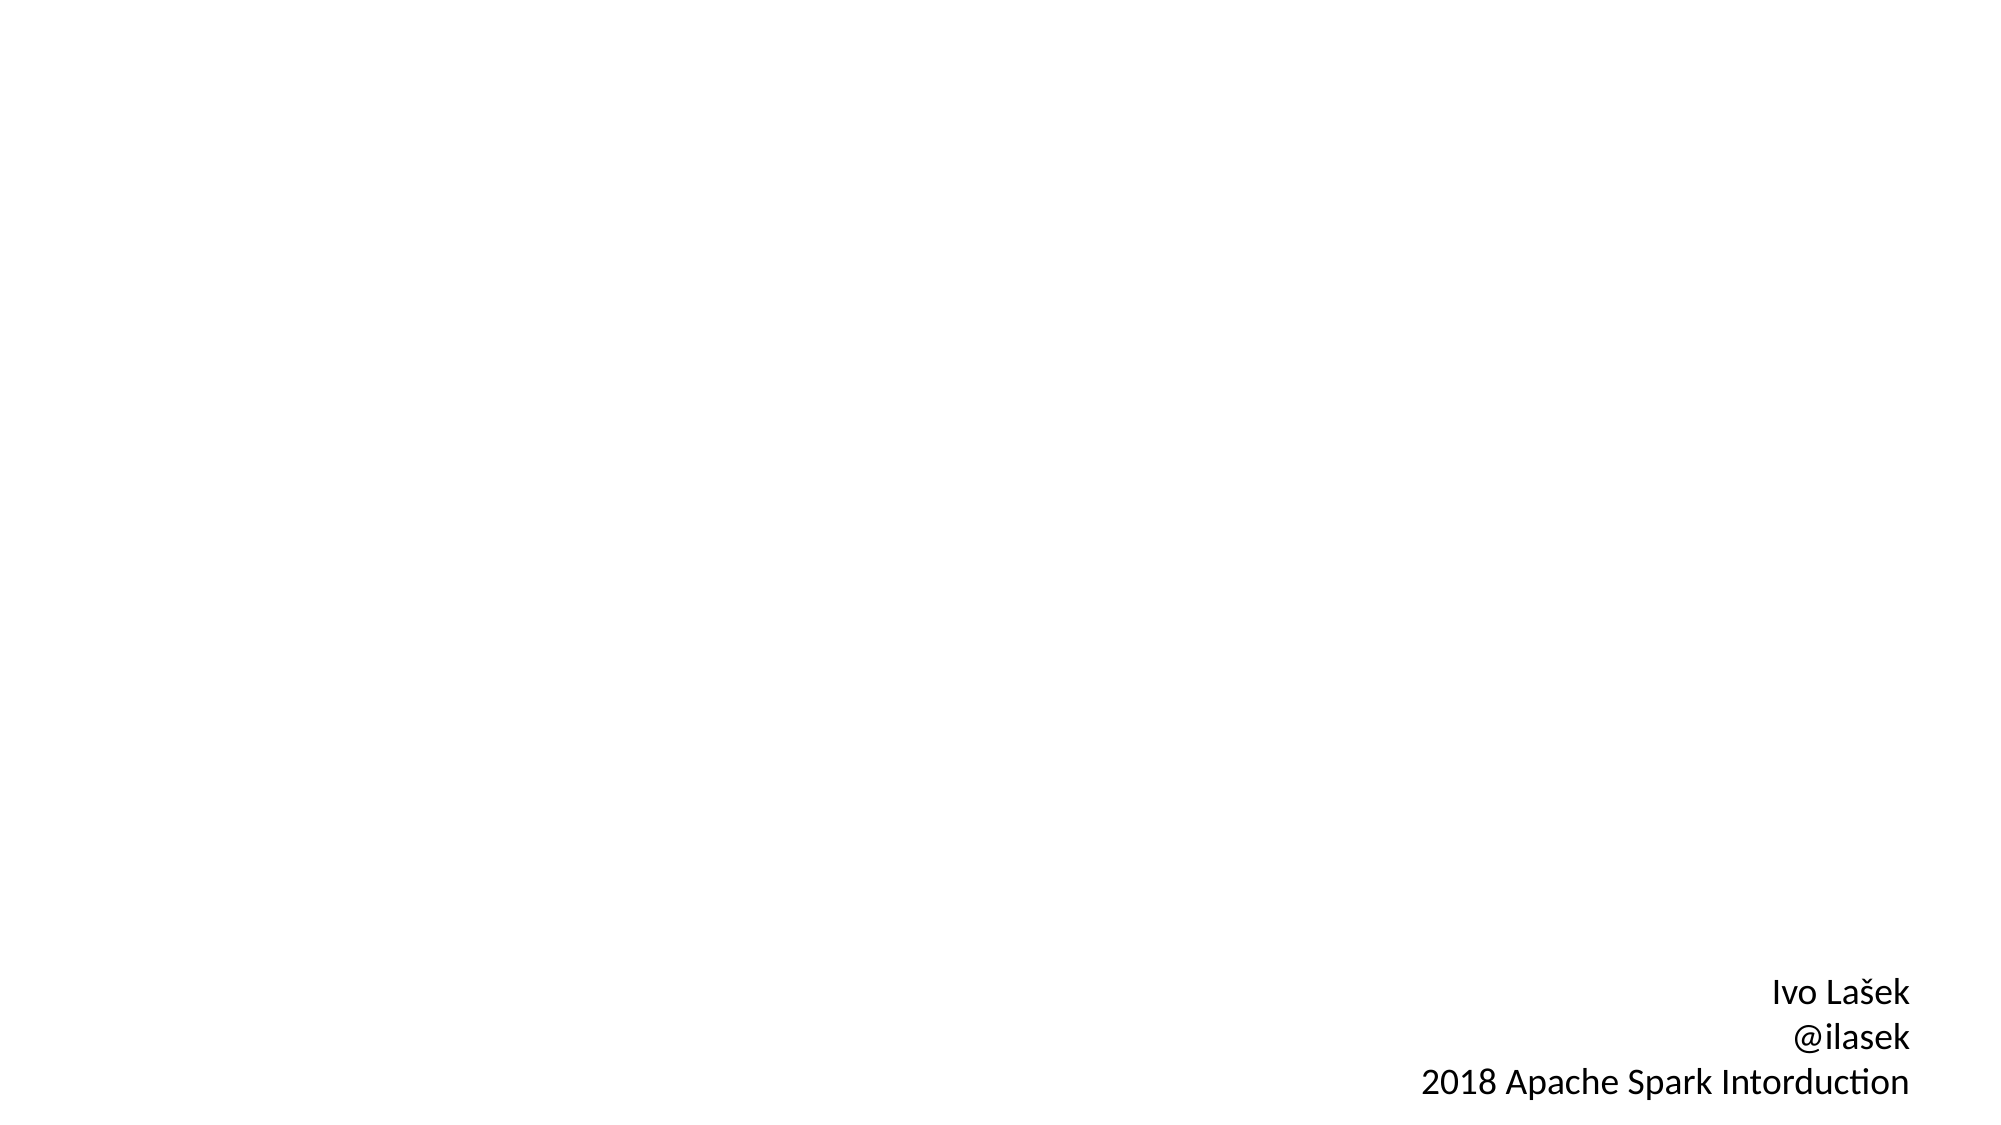

#

Ivo Lašek
@ilasek
2018 Apache Spark Intorduction